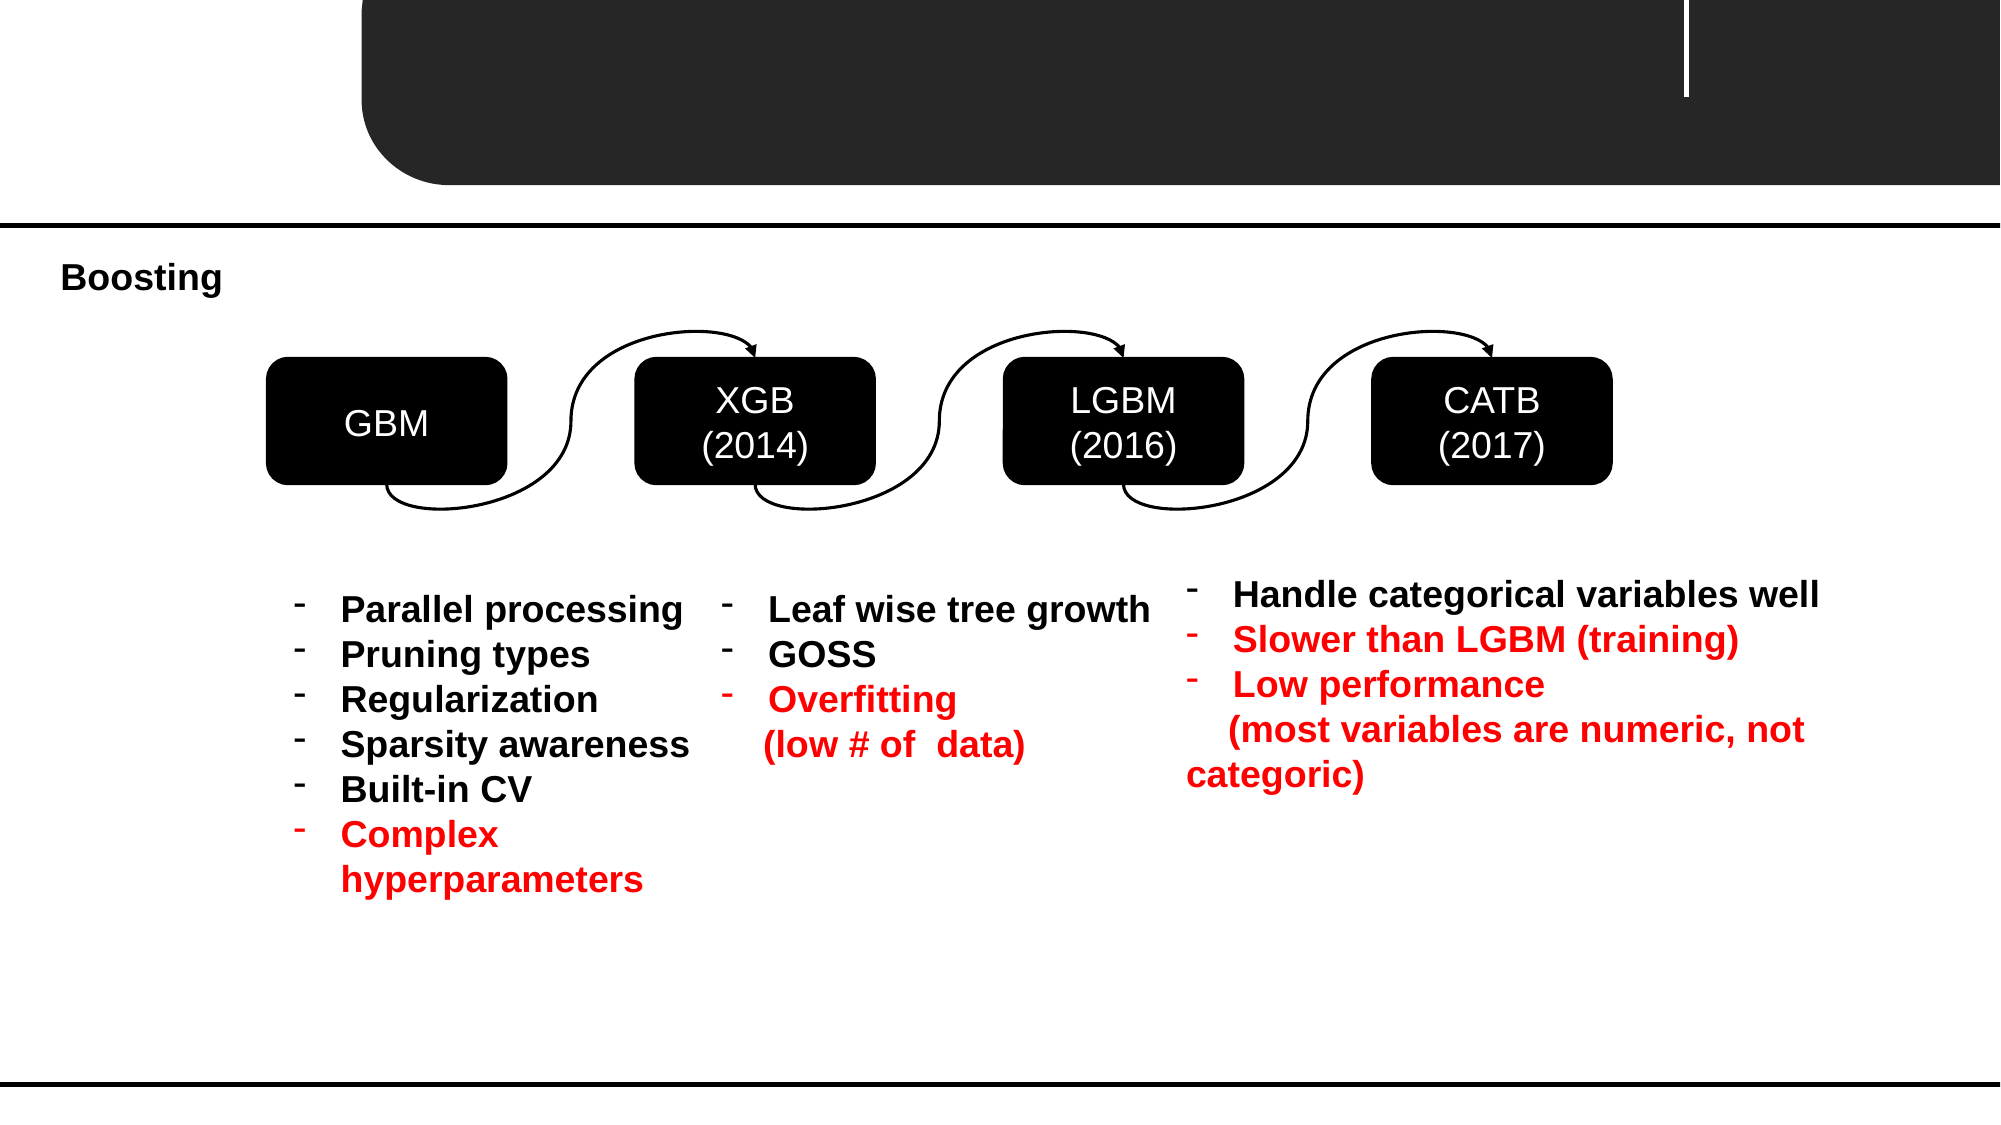

Unit  04 ㅣBoosting
Boosting

XGB
(2014)
LGBM
(2016)
CATB
(2017)
GBM
Handle categorical variables well
Slower than LGBM (training)
Low performance
    (most variables are numeric, not    categoric)
Leaf wise tree growth
GOSS
Overfitting
    (low # of  data)
Parallel processing
Pruning types
Regularization
Sparsity awareness
Built-in CV
Complex              hyperparameters